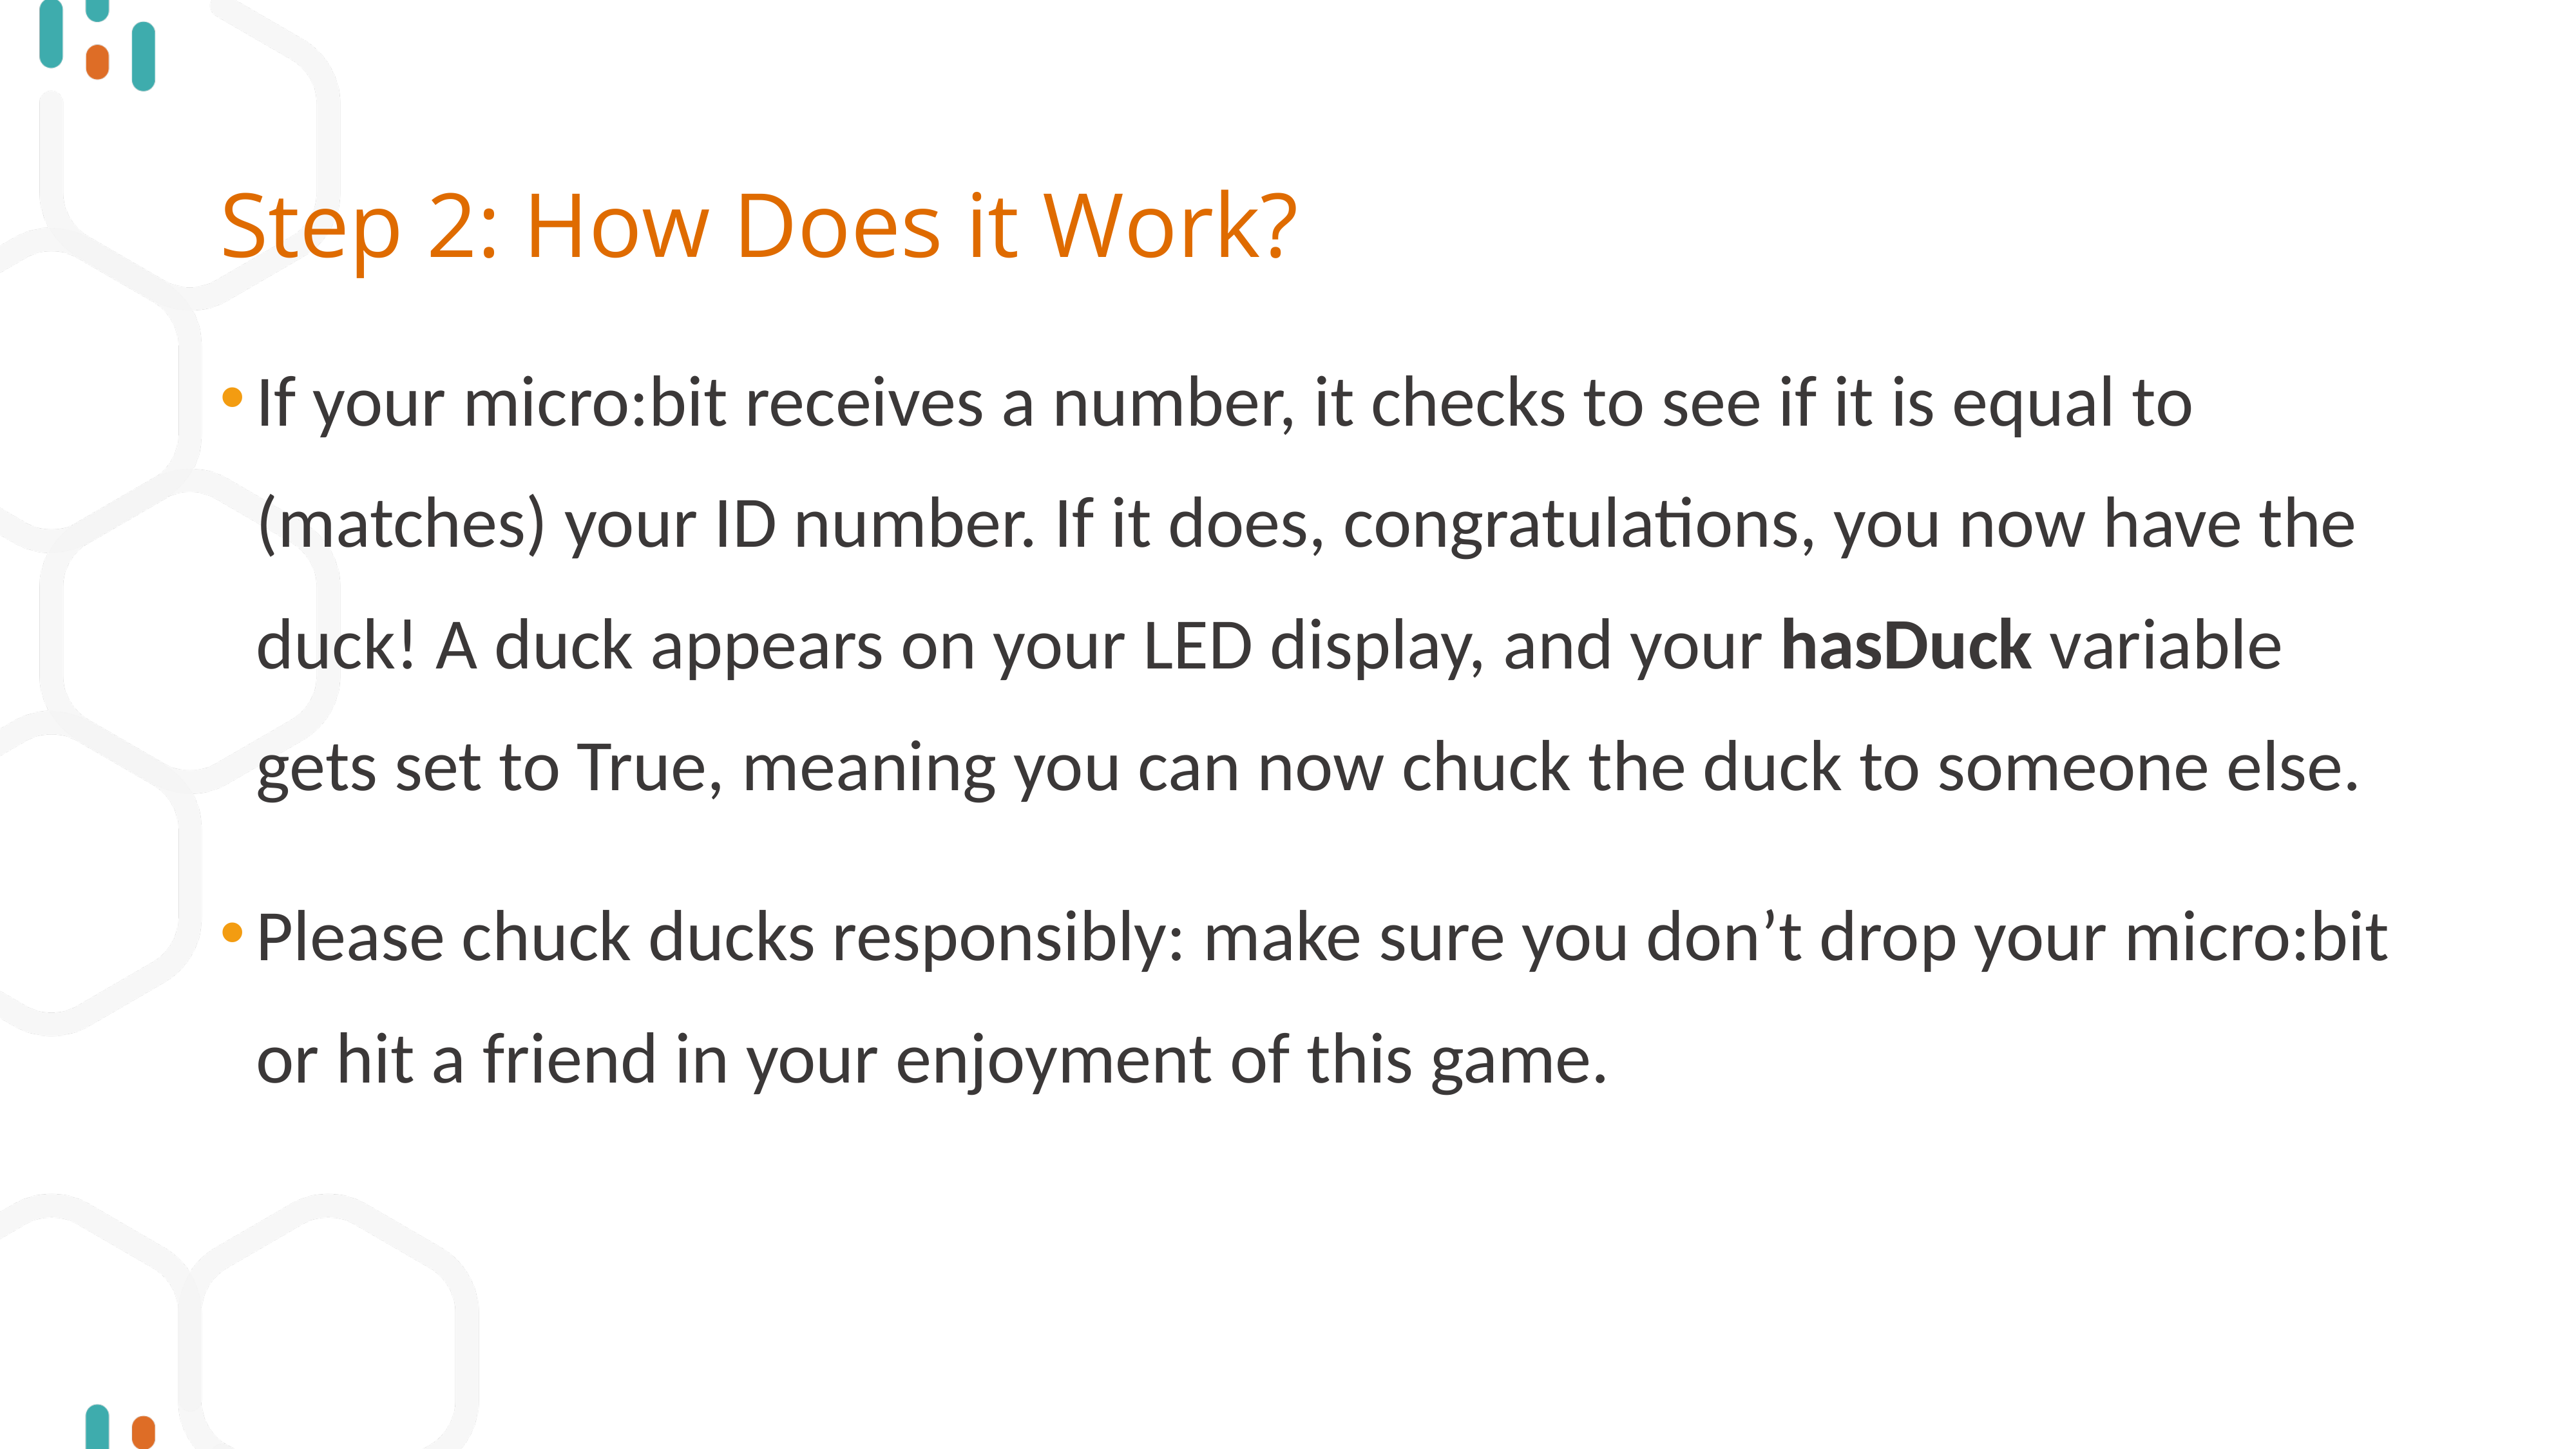

# Step 2: How Does it Work?
If your micro:bit receives a number, it checks to see if it is equal to (matches) your ID number. If it does, congratulations, you now have the duck! A duck appears on your LED display, and your hasDuck variable gets set to True, meaning you can now chuck the duck to someone else.
Please chuck ducks responsibly: make sure you don’t drop your micro:bit or hit a friend in your enjoyment of this game.